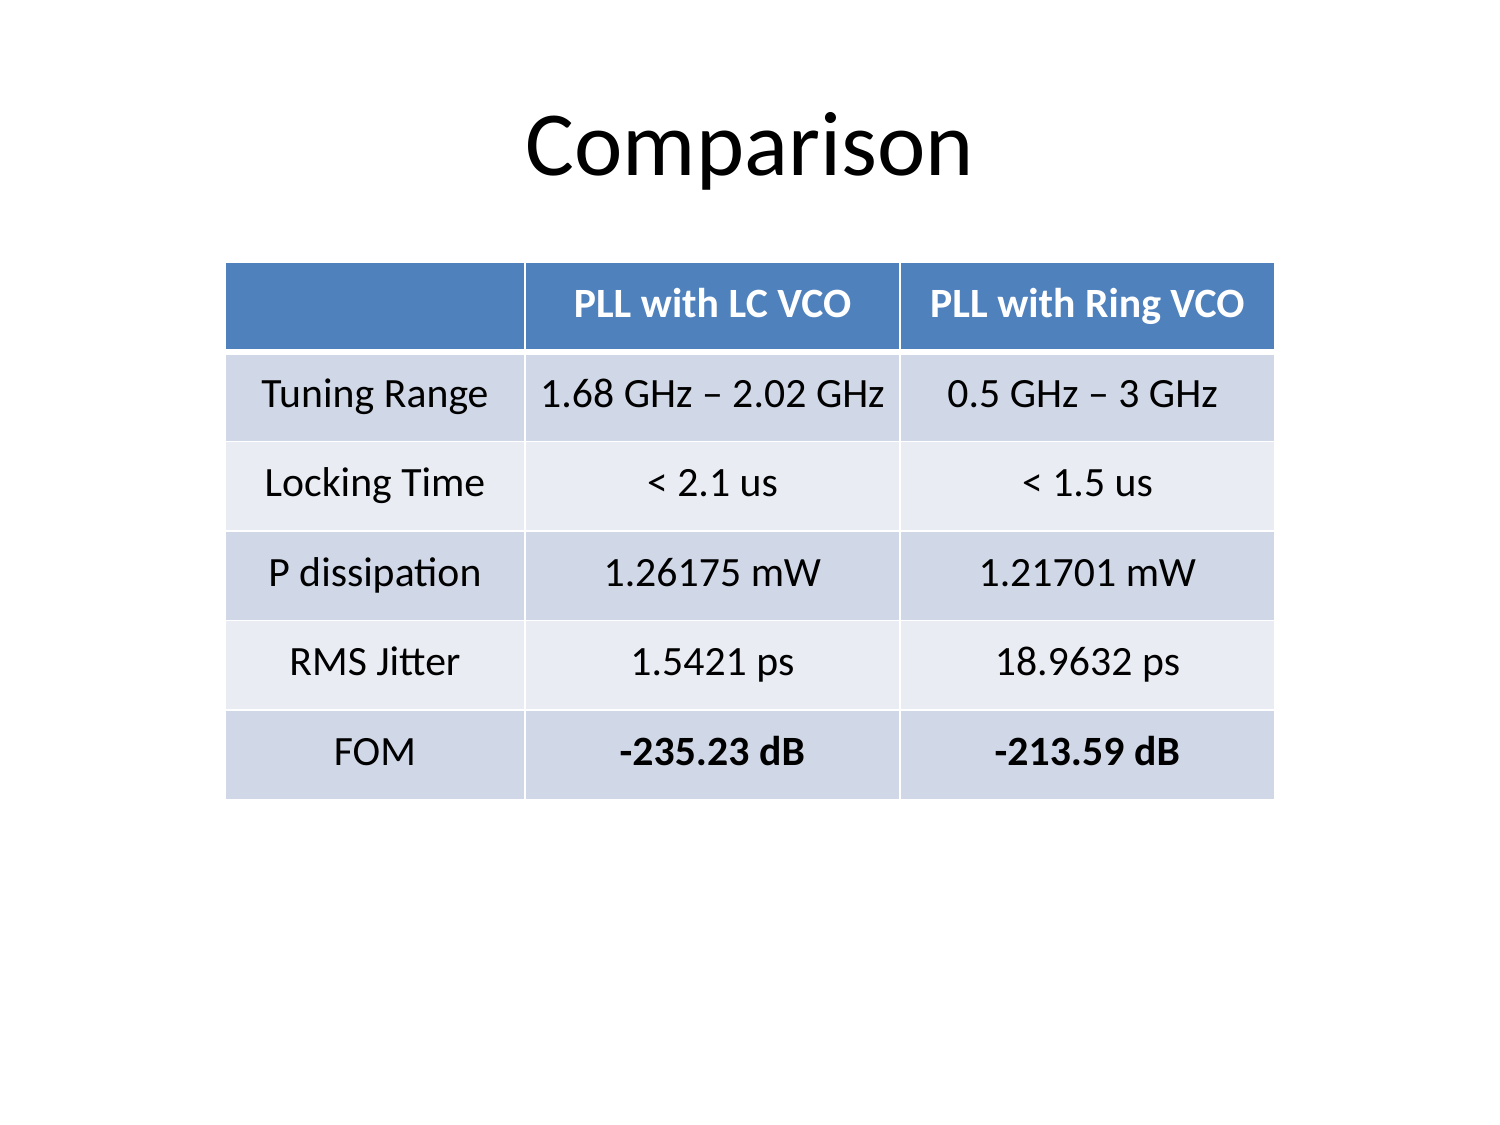

# Comparison
|  | PLL with LC VCO | PLL with Ring VCO |
| --- | --- | --- |
| Tuning Range | 1.68 GHz – 2.02 GHz | 0.5 GHz – 3 GHz |
| Locking Time | < 2.1 us | < 1.5 us |
| P dissipation | 1.26175 mW | 1.21701 mW |
| RMS Jitter | 1.5421 ps | 18.9632 ps |
| FOM | -235.23 dB | -213.59 dB |